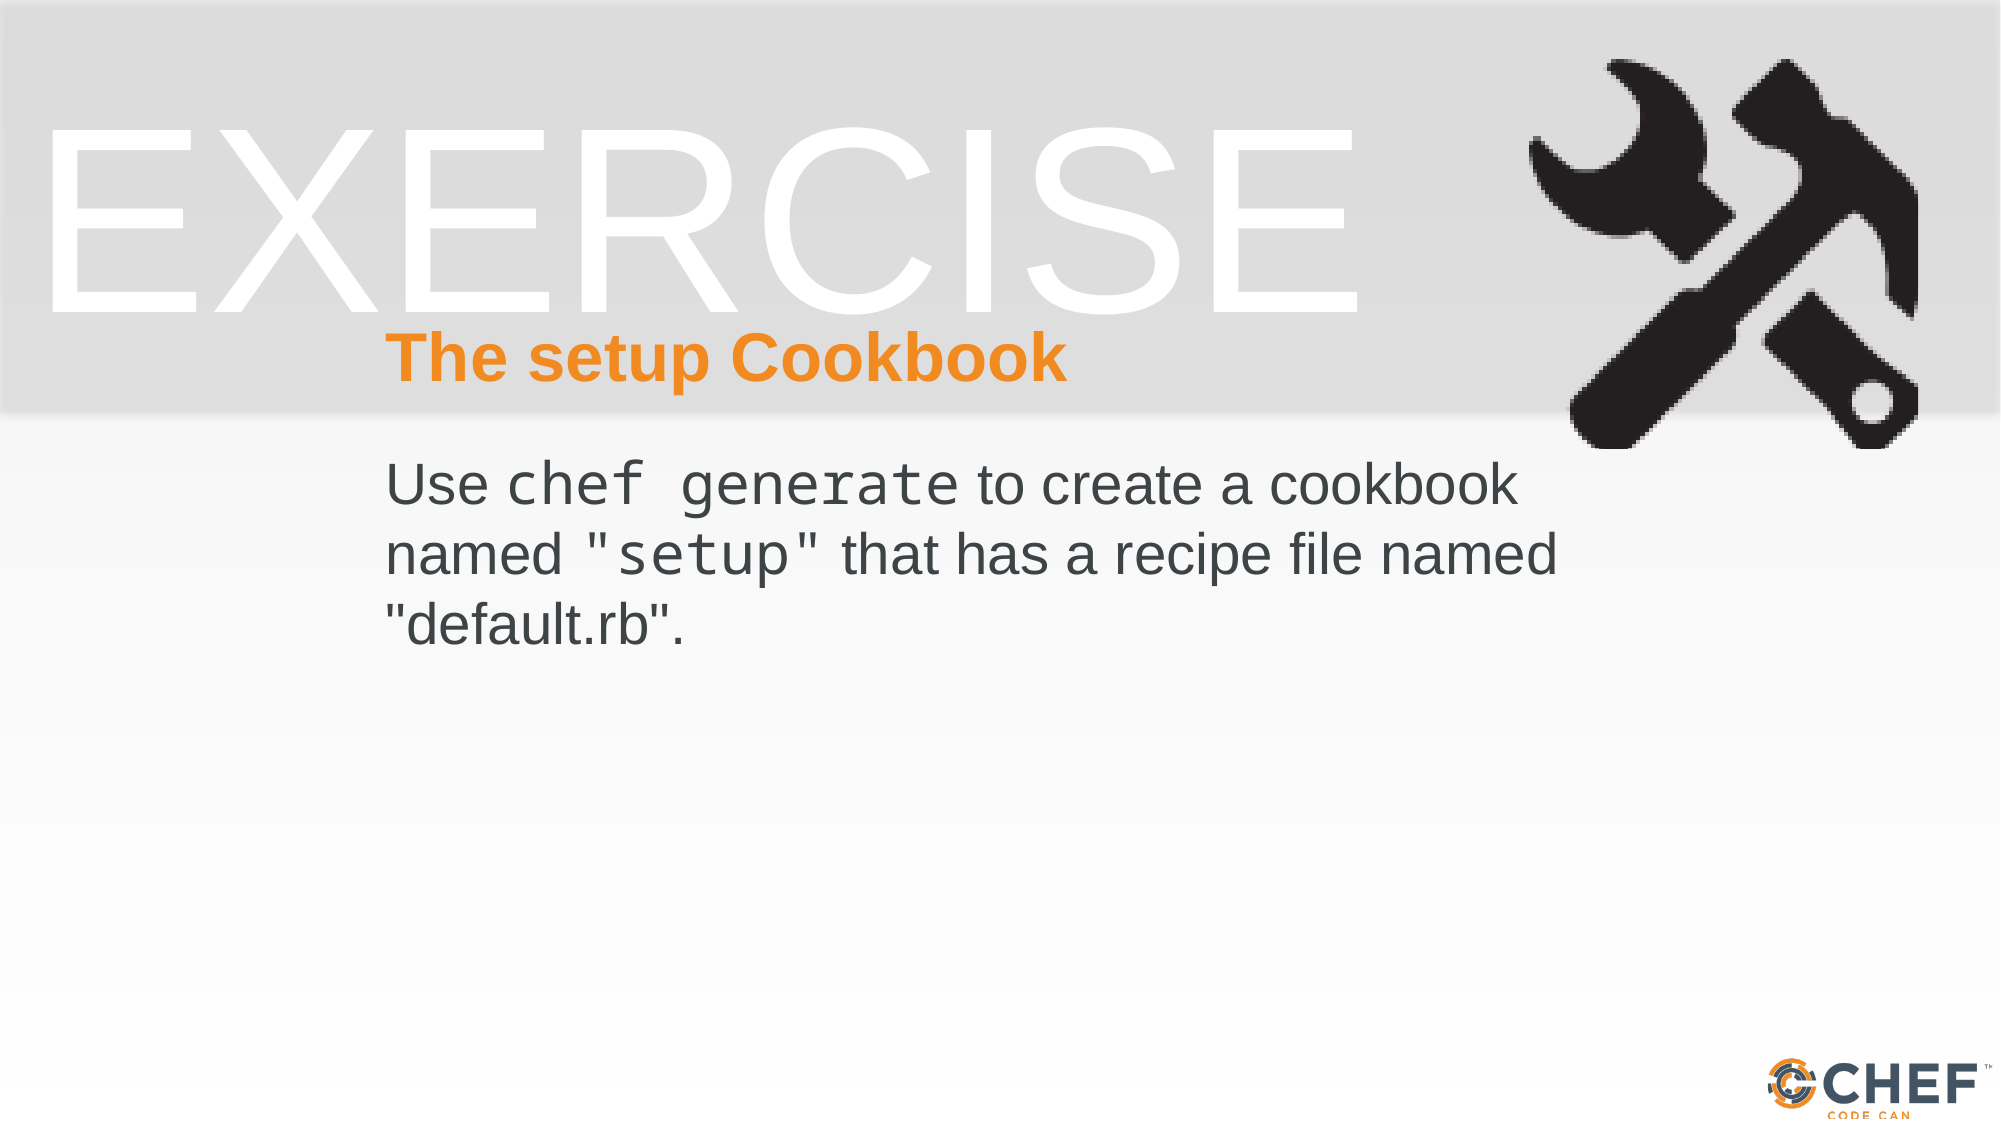

# The setup Cookbook
Use chef generate to create a cookbook named "setup" that has a recipe file named "default.rb".